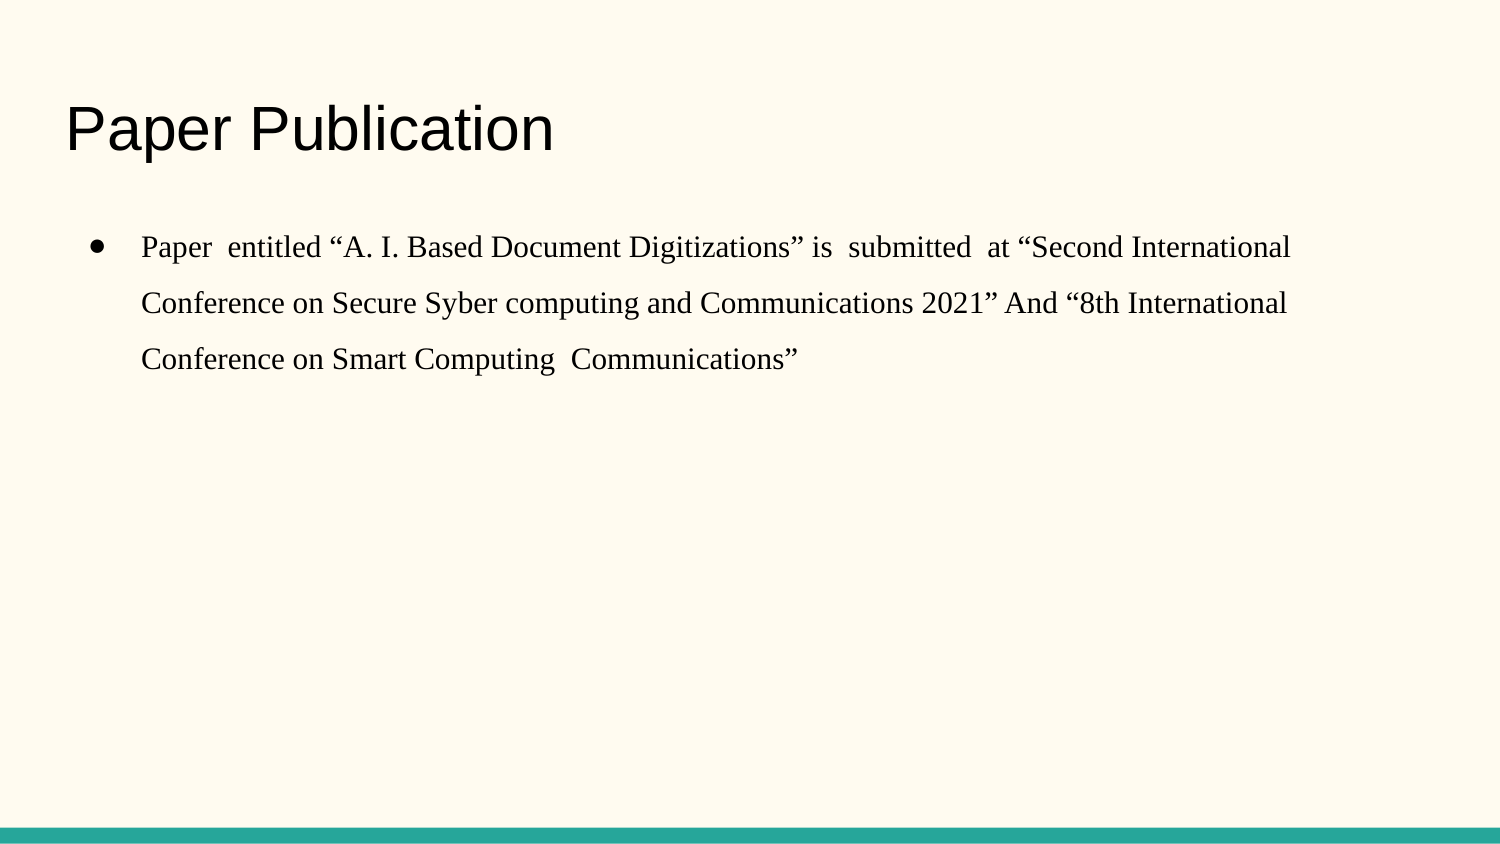

Paper Publication
Paper  entitled “A. I. Based Document Digitizations” is  submitted  at “Second International Conference on Secure Syber computing and Communications 2021” And “8th International Conference on Smart Computing  Communications”